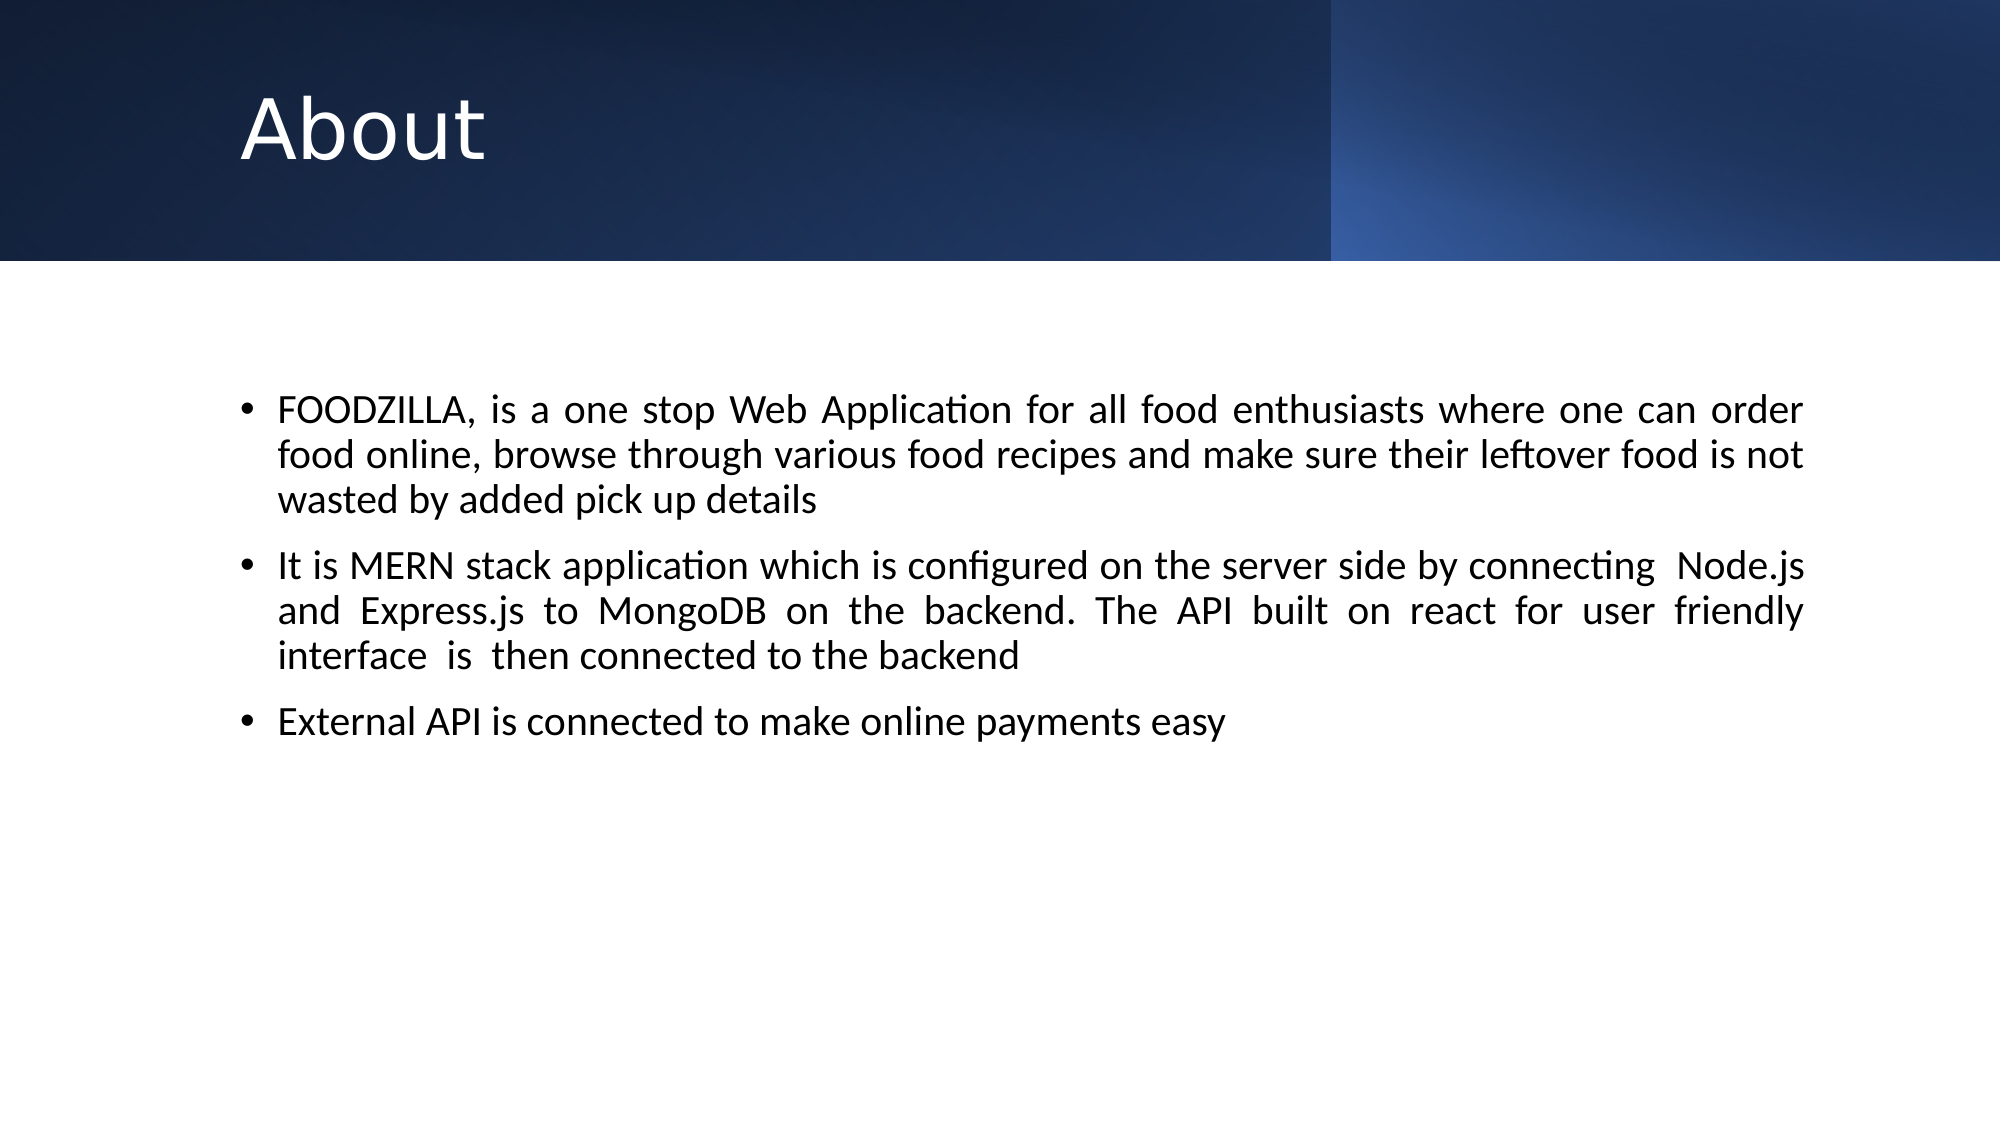

# About
FOODZILLA, is a one stop Web Application for all food enthusiasts where one can order food online, browse through various food recipes and make sure their leftover food is not wasted by added pick up details
It is MERN stack application which is configured on the server side by connecting  Node.js and Express.js to MongoDB on the backend. The API built on react for user friendly interface  is  then connected to the backend
External API is connected to make online payments easy